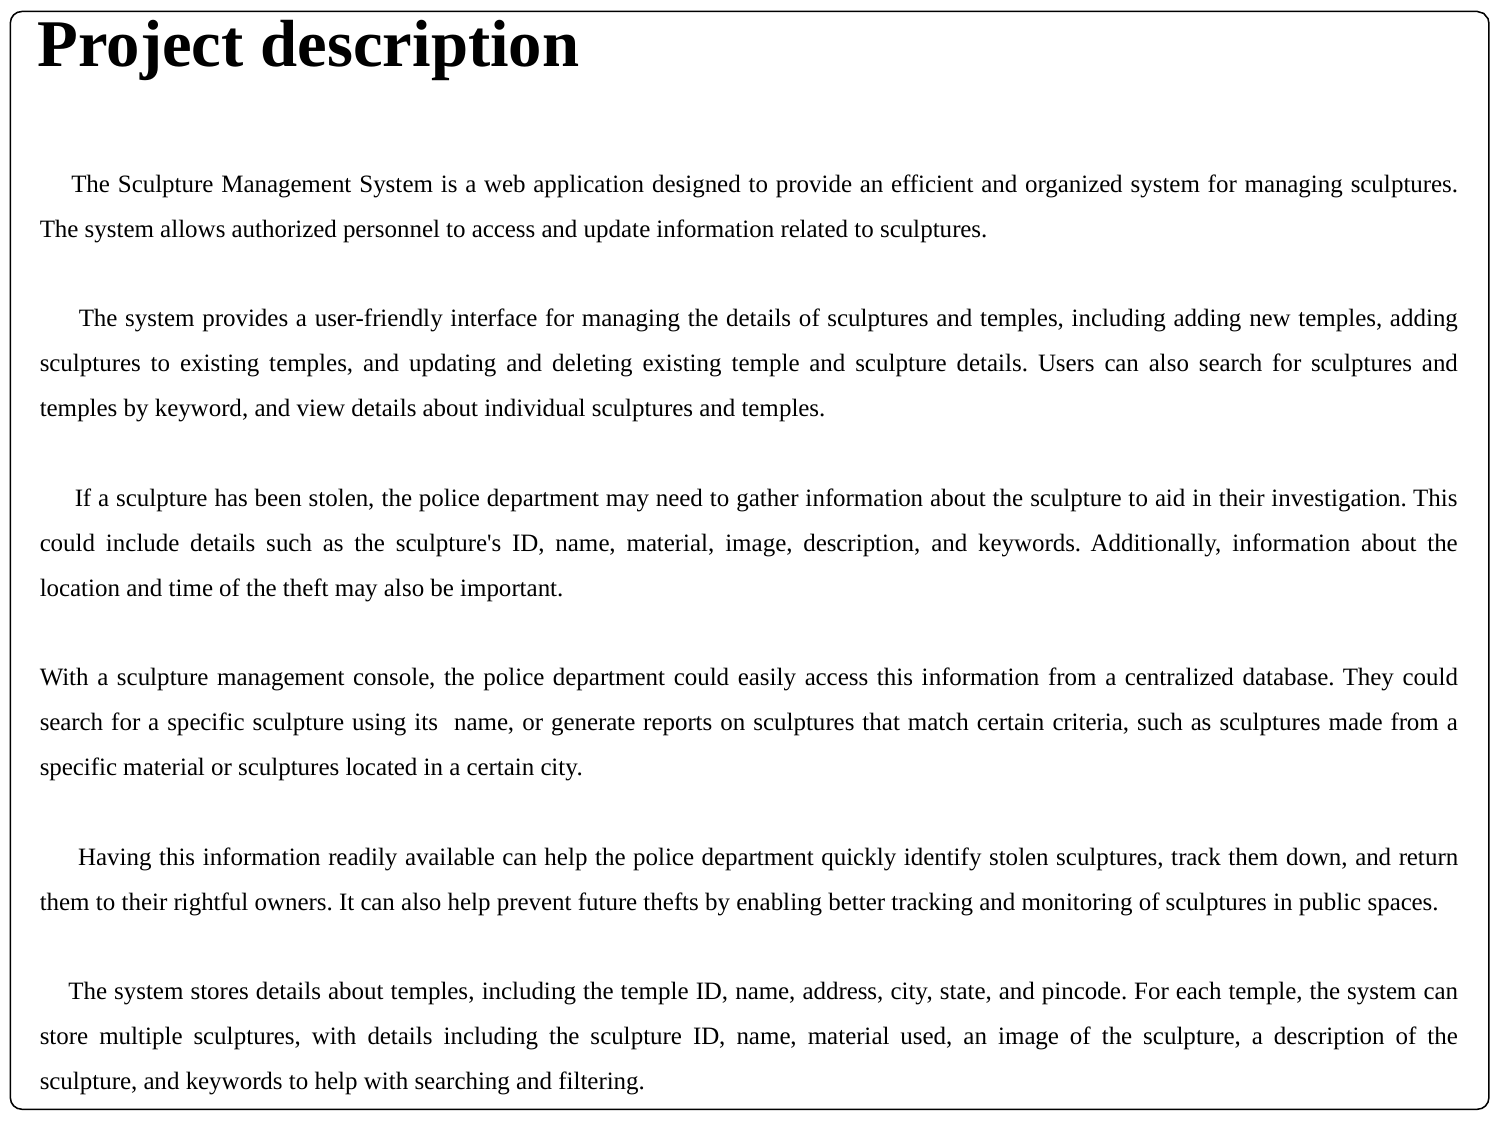

# Project description

    The Sculpture Management System is a web application designed to provide an efficient and organized system for managing sculptures. The system allows authorized personnel to access and update information related to sculptures.

     The system provides a user-friendly interface for managing the details of sculptures and temples, including adding new temples, adding sculptures to existing temples, and updating and deleting existing temple and sculpture details. Users can also search for sculptures and temples by keyword, and view details about individual sculptures and temples.

     If a sculpture has been stolen, the police department may need to gather information about the sculpture to aid in their investigation. This could include details such as the sculpture's ID, name, material, image, description, and keywords. Additionally, information about the location and time of the theft may also be important.

With a sculpture management console, the police department could easily access this information from a centralized database. They could search for a specific sculpture using its  name, or generate reports on sculptures that match certain criteria, such as sculptures made from a specific material or sculptures located in a certain city.

     Having this information readily available can help the police department quickly identify stolen sculptures, track them down, and return them to their rightful owners. It can also help prevent future thefts by enabling better tracking and monitoring of sculptures in public spaces.

    The system stores details about temples, including the temple ID, name, address, city, state, and pincode. For each temple, the system can store multiple sculptures, with details including the sculpture ID, name, material used, an image of the sculpture, a description of the sculpture, and keywords to help with searching and filtering.

In addition, the system provides reporting functionality, allowing users to generate reports based on the information in the database. Reports can be generated based on various criteria, such as by temple or sculpture, or by city or state. Reports can be exported in various formats, such as PDF or CSV, for further analysis and processing.

|  |
| --- |
|  |